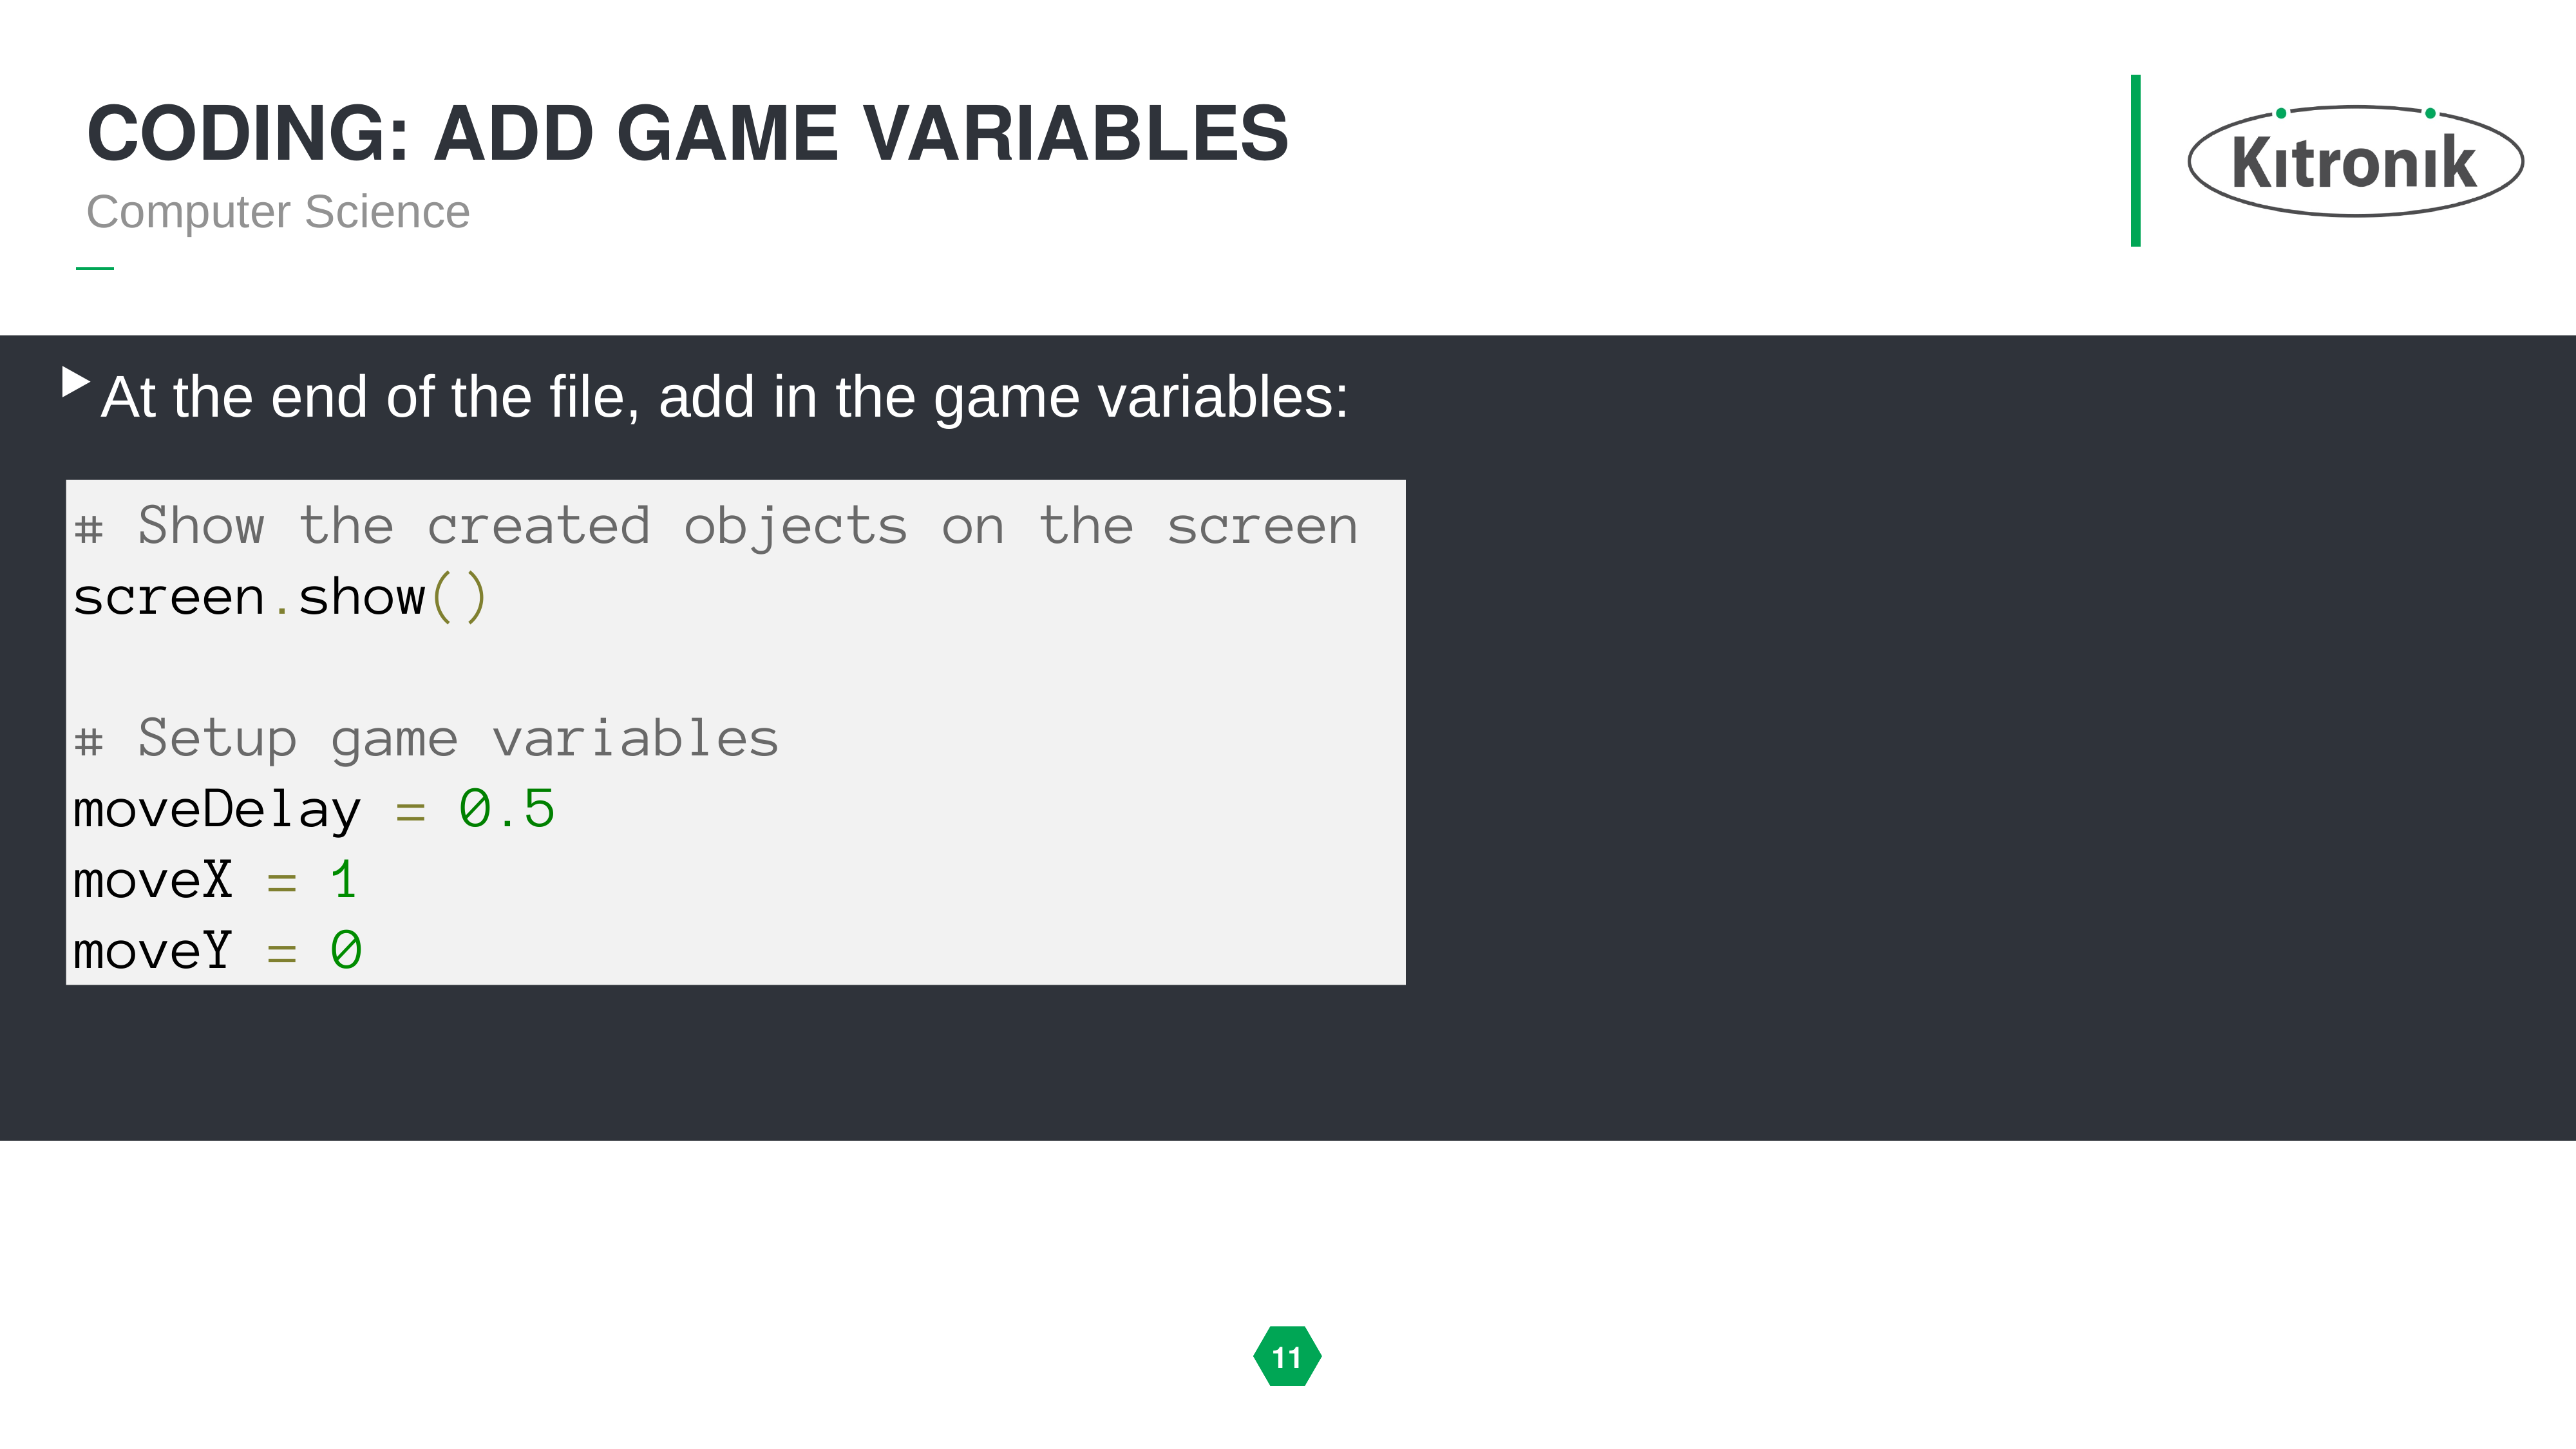

# Coding: add game variables
Computer Science

At the end of the file, add in the game variables:
# Show the created objects on the screen
screen.show()

# Setup game variables
moveDelay = 0.5
moveX = 1
moveY = 0

11